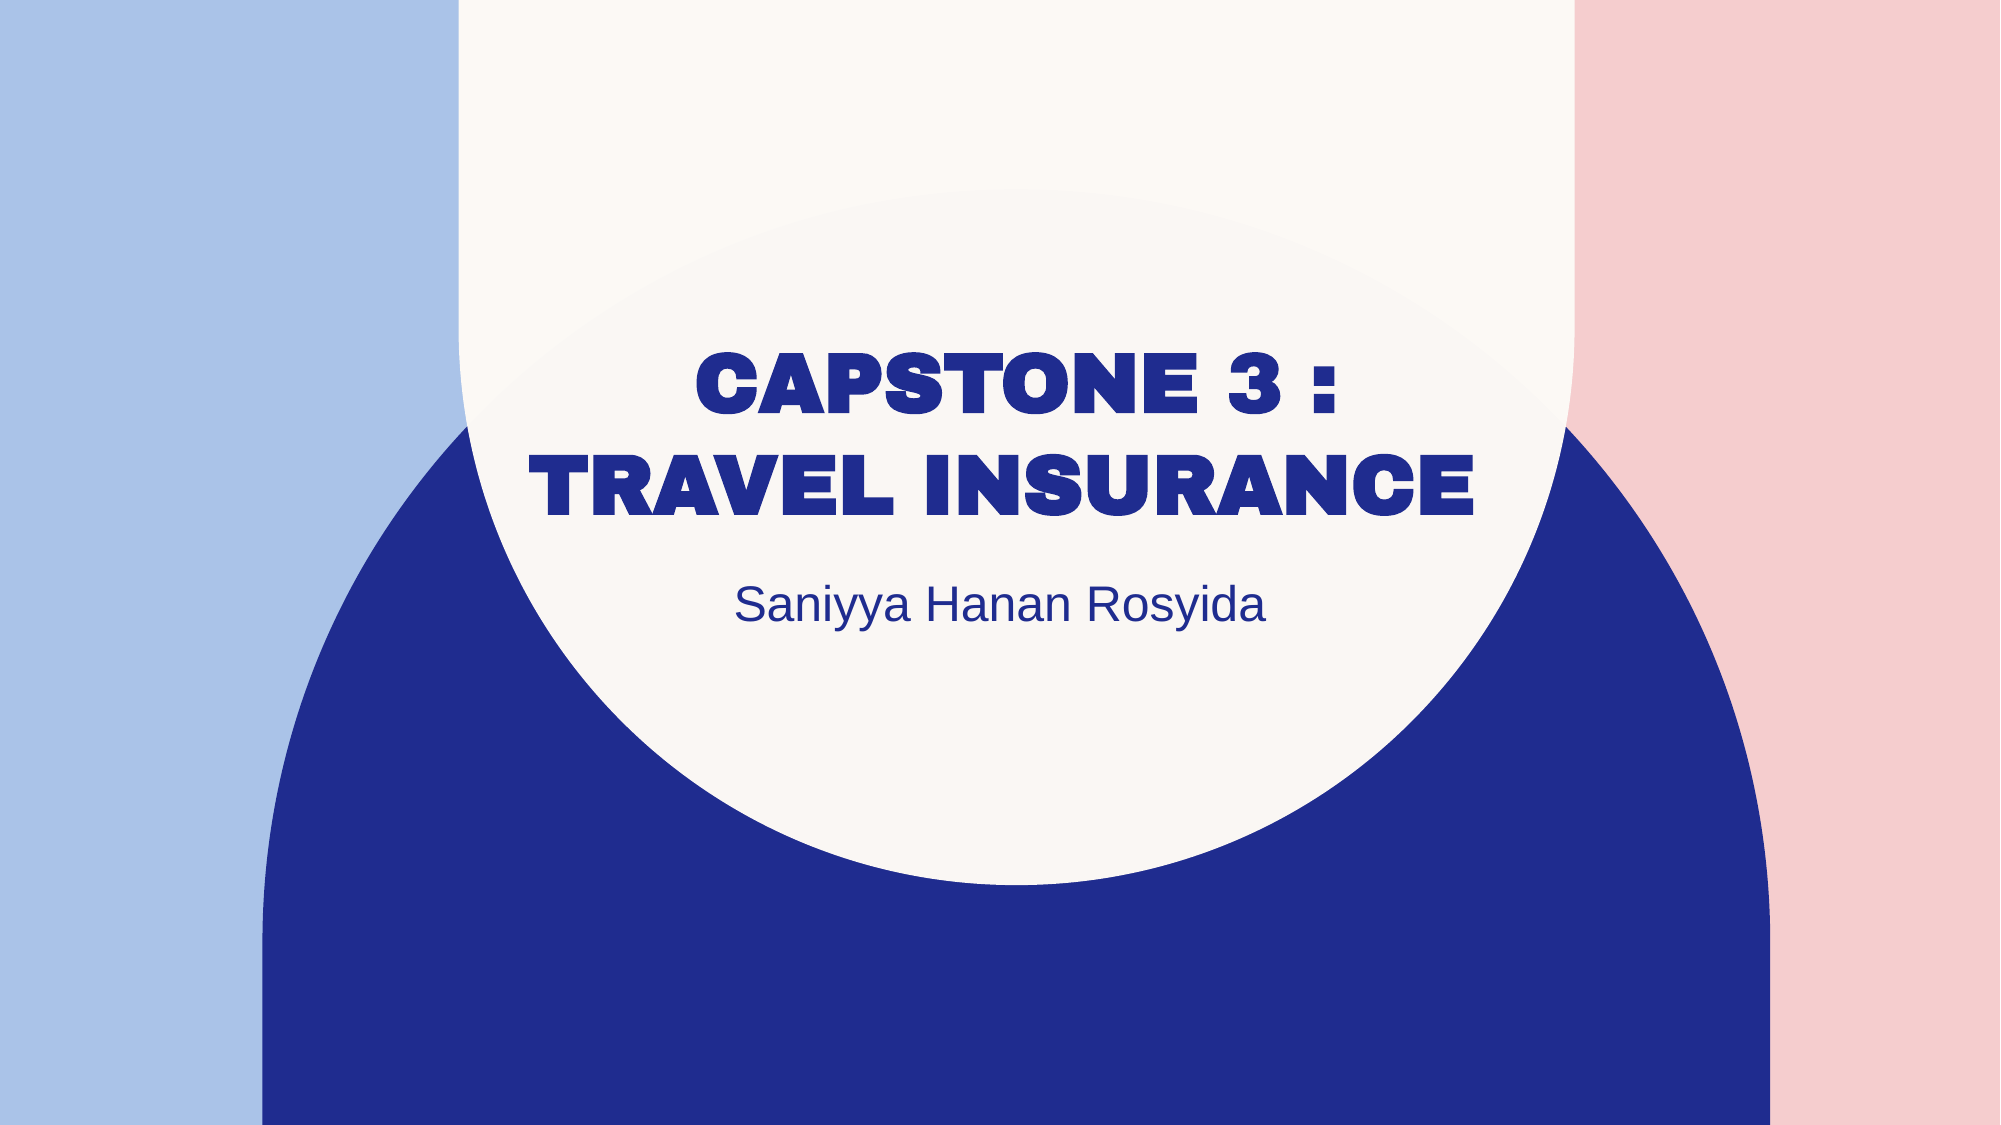

# Capstone 3 : Travel Insurance
Saniyya Hanan Rosyida